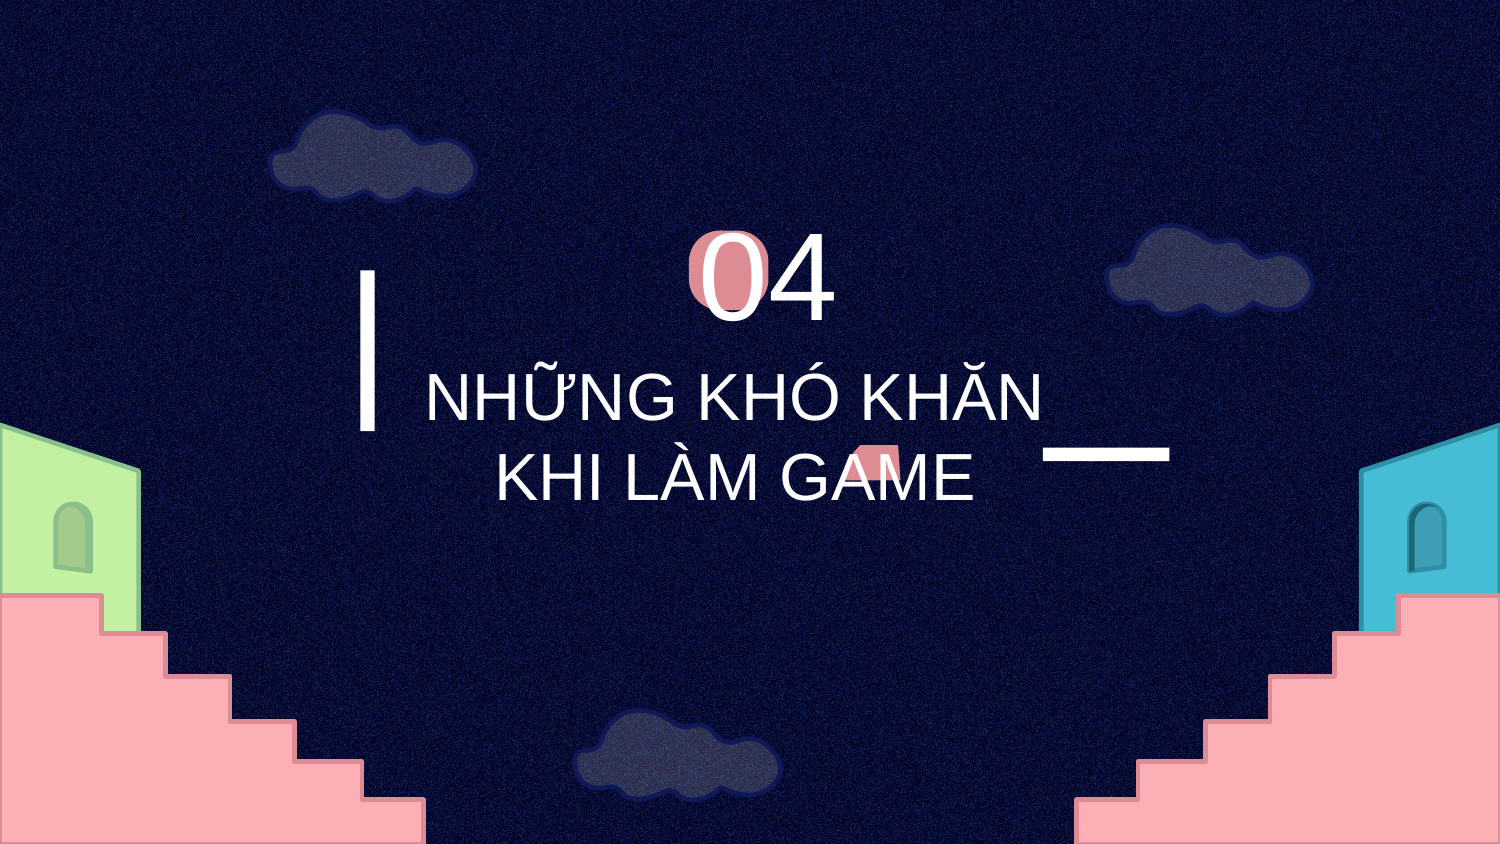

# 04

NHỮNG KHÓ KHĂN
KHI LÀM GAME